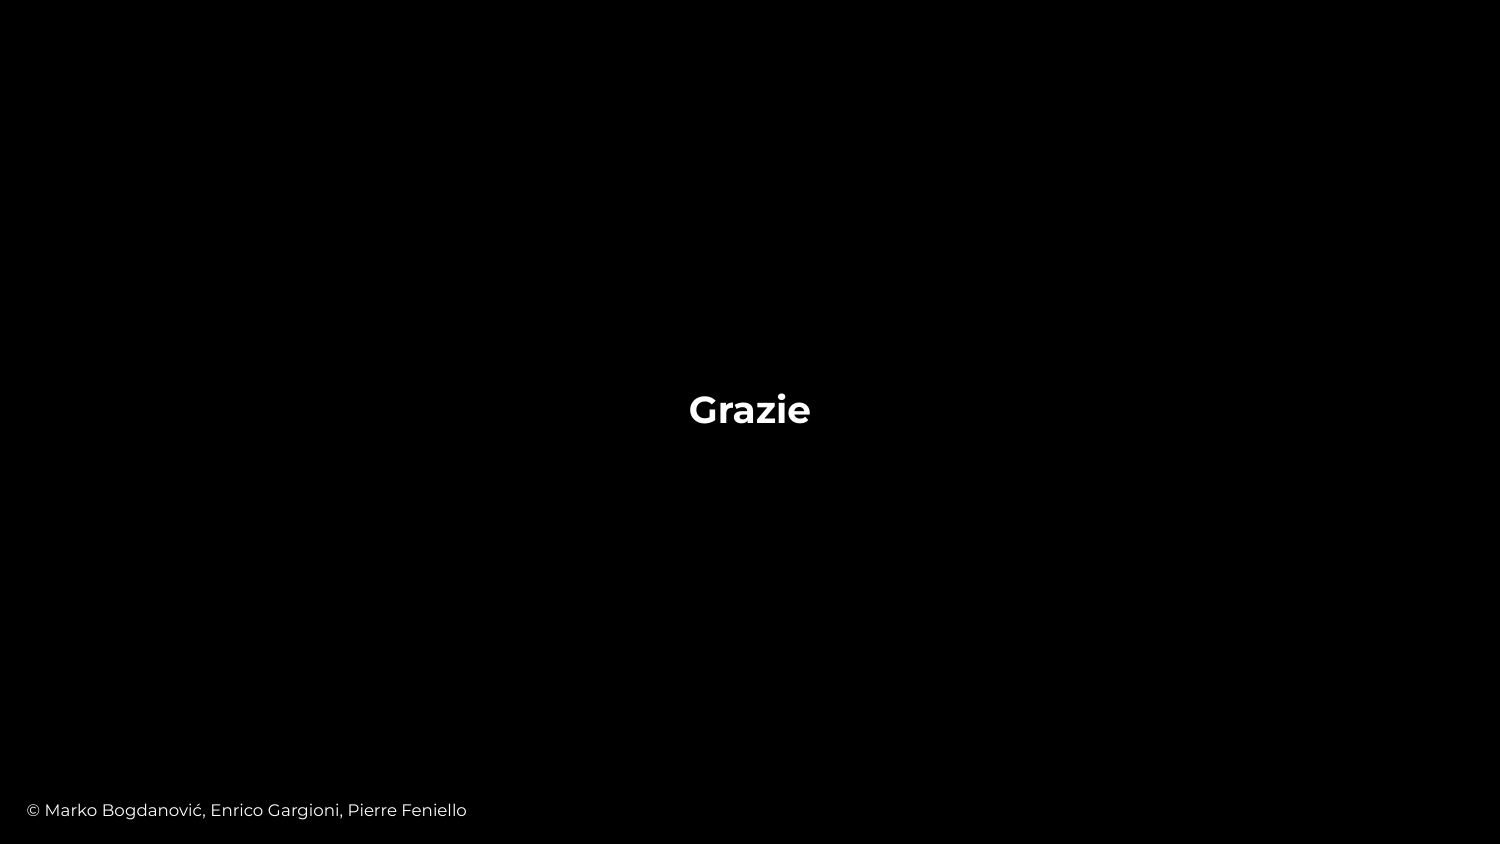

Grazie
© Marko Bogdanović, Enrico Gargioni, Pierre Feniello